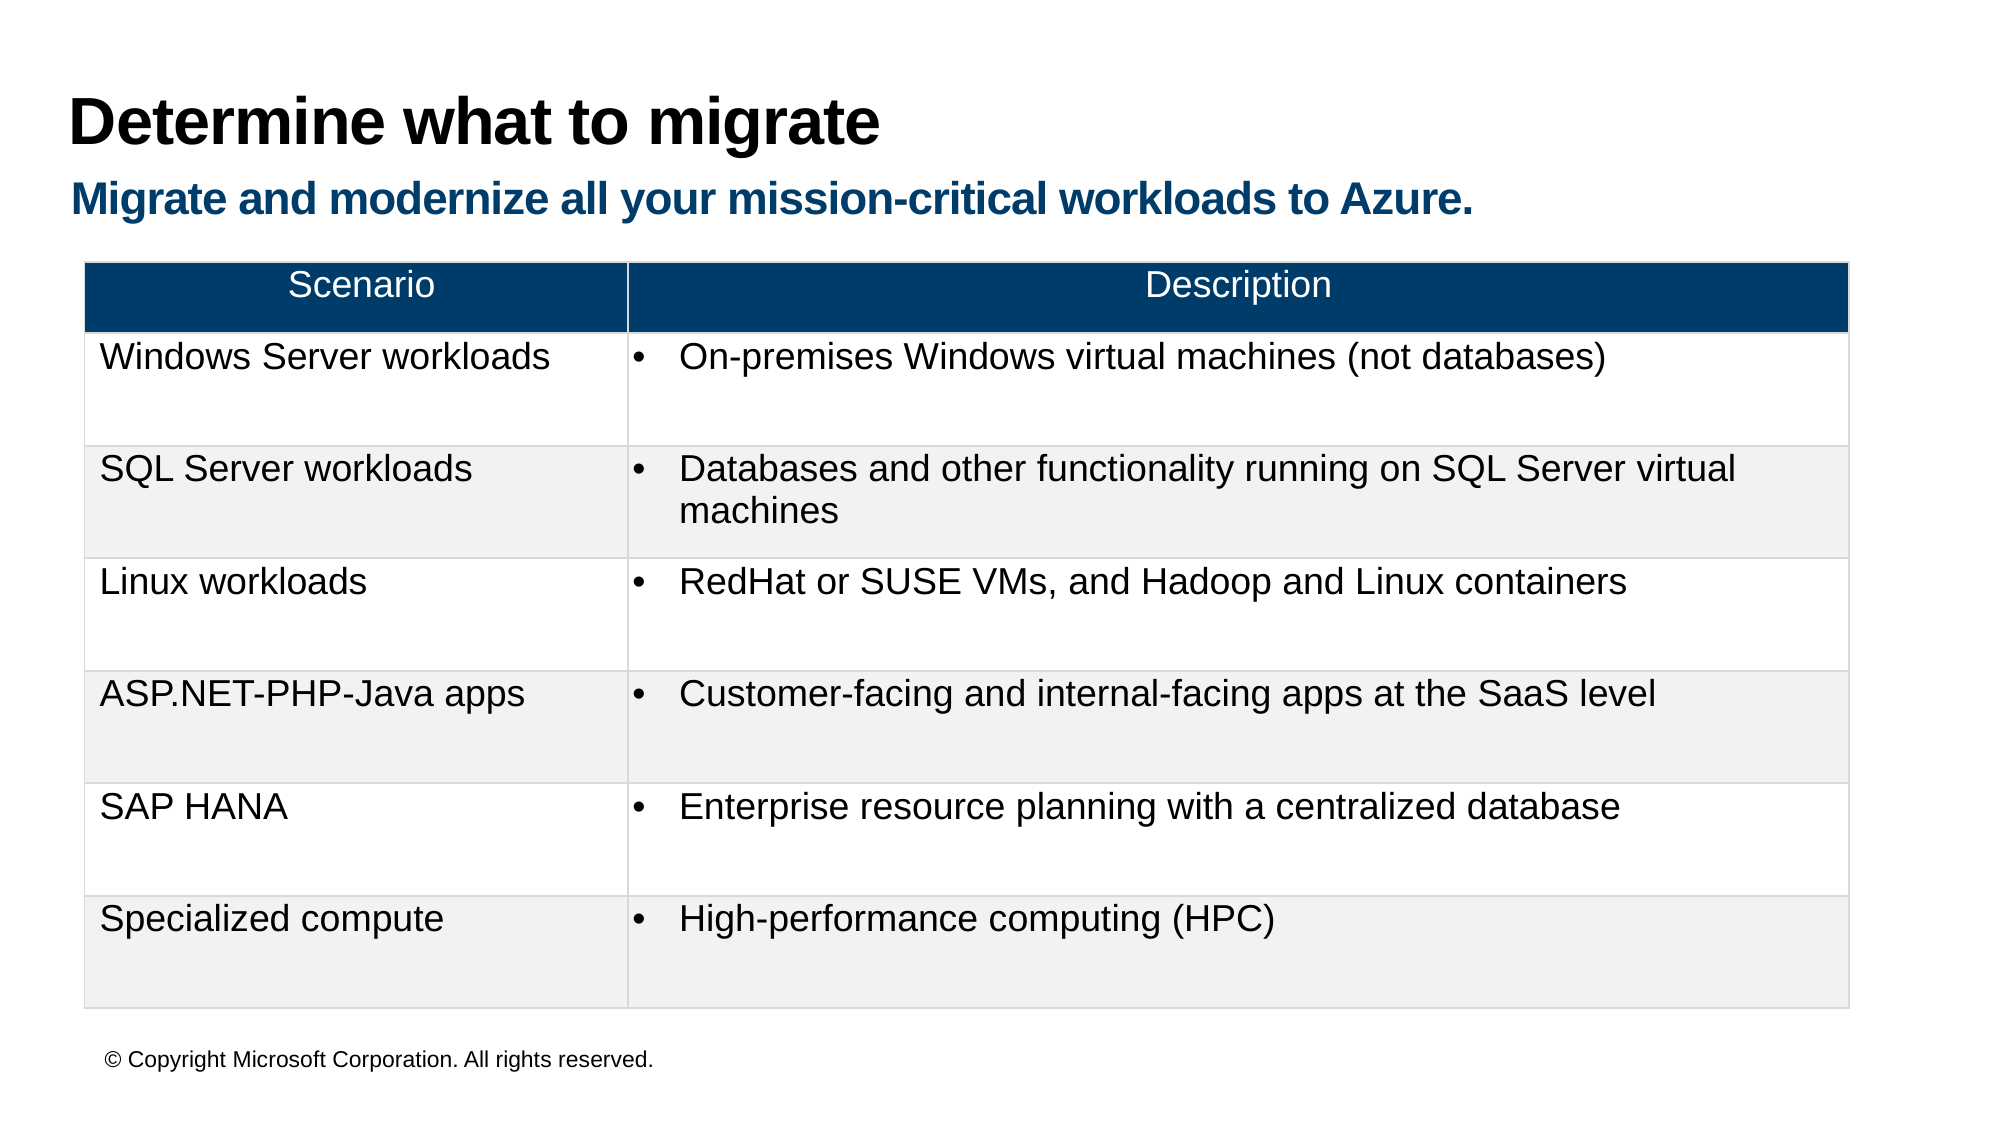

# Determine what to migrate
Migrate and modernize all your mission-critical workloads to Azure.
| Scenario | Description |
| --- | --- |
| Windows Server workloads | On-premises Windows virtual machines (not databases) |
| SQL Server workloads | Databases and other functionality running on SQL Server virtual machines |
| Linux workloads | RedHat or SUSE VMs, and Hadoop and Linux containers |
| ASP.NET-PHP-Java apps | Customer-facing and internal-facing apps at the SaaS level |
| SAP HANA | Enterprise resource planning with a centralized database |
| Specialized compute | High-performance computing (HPC) |